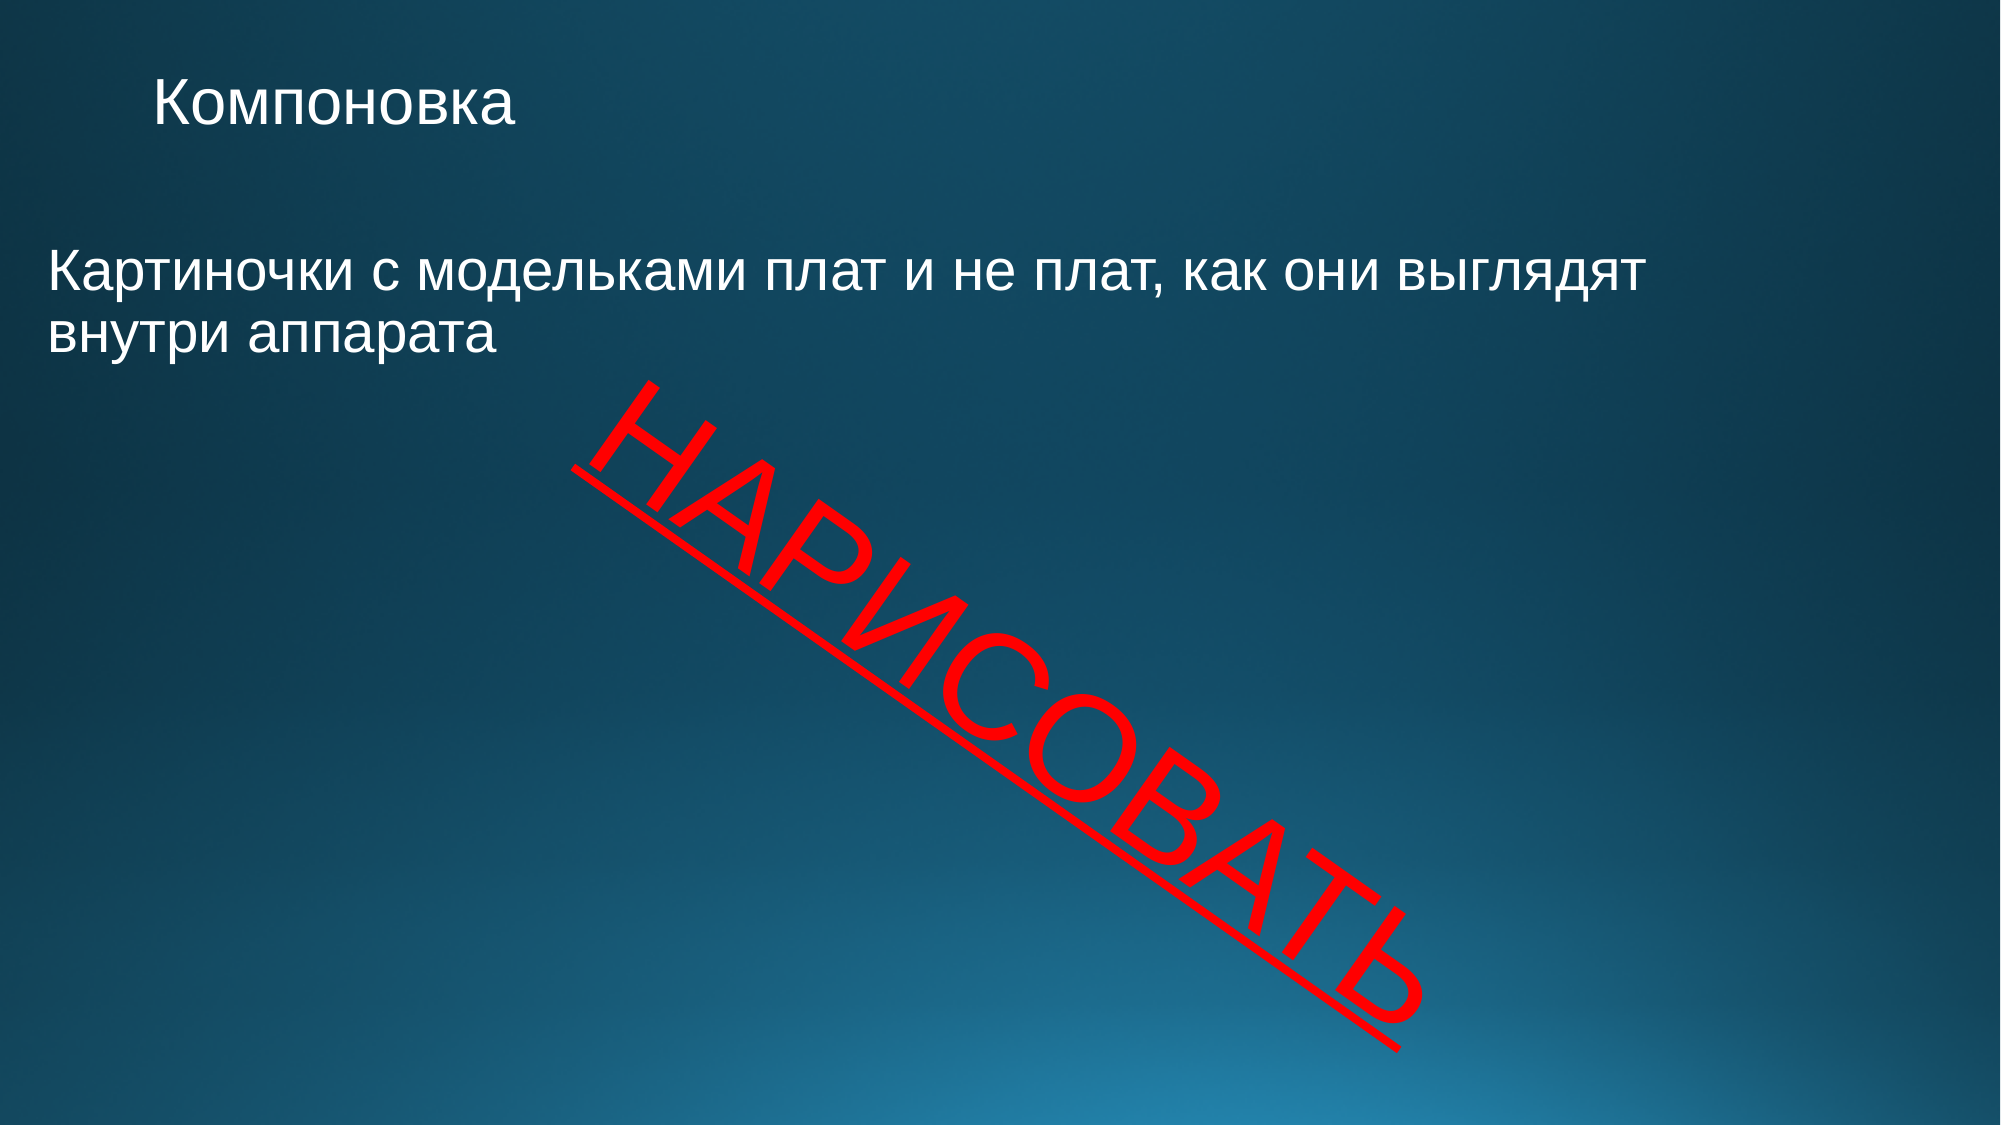

# Компоновка
Картиночки с модельками плат и не плат, как они выглядят внутри аппарата
НАРИСОВАТЬ